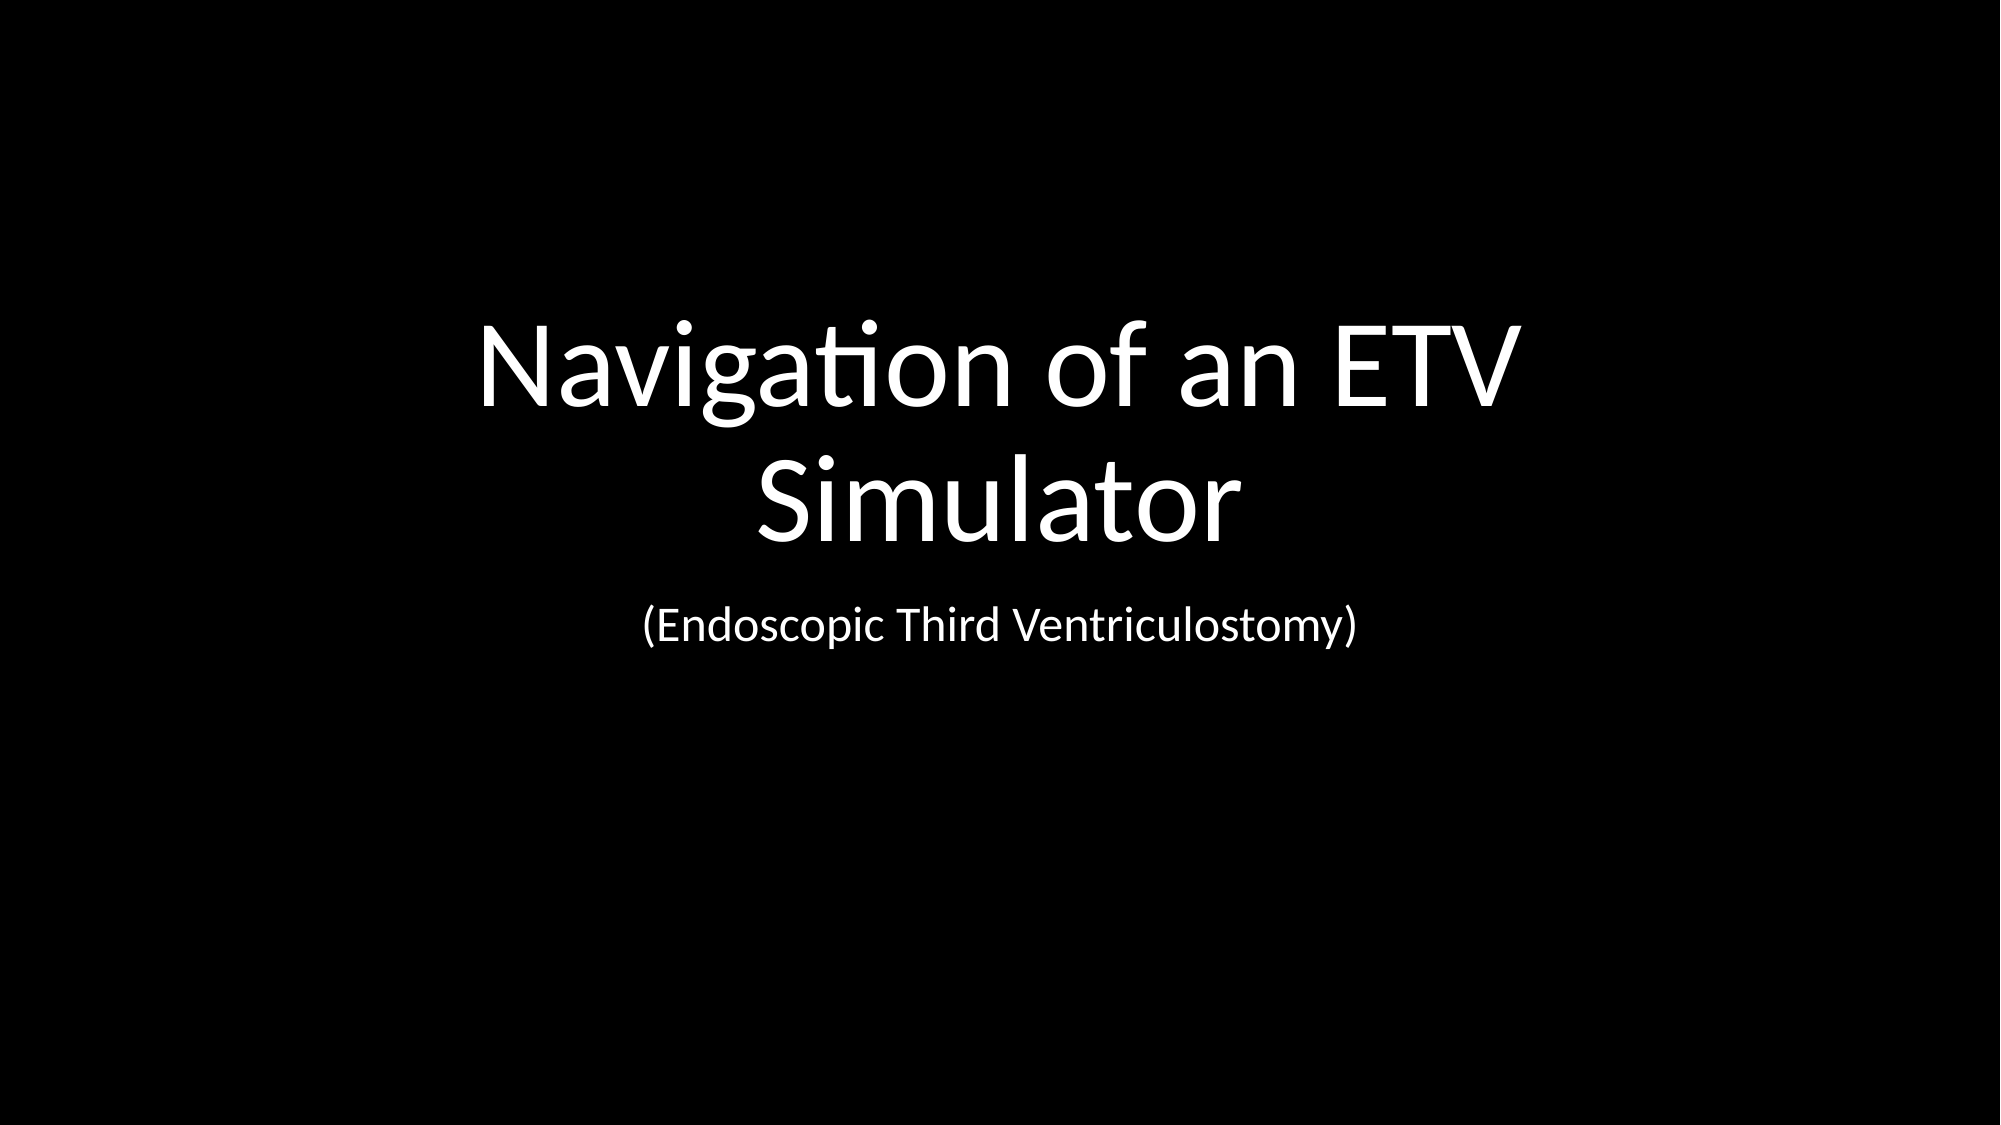

# Navigation of an ETV Simulator
(Endoscopic Third Ventriculostomy)